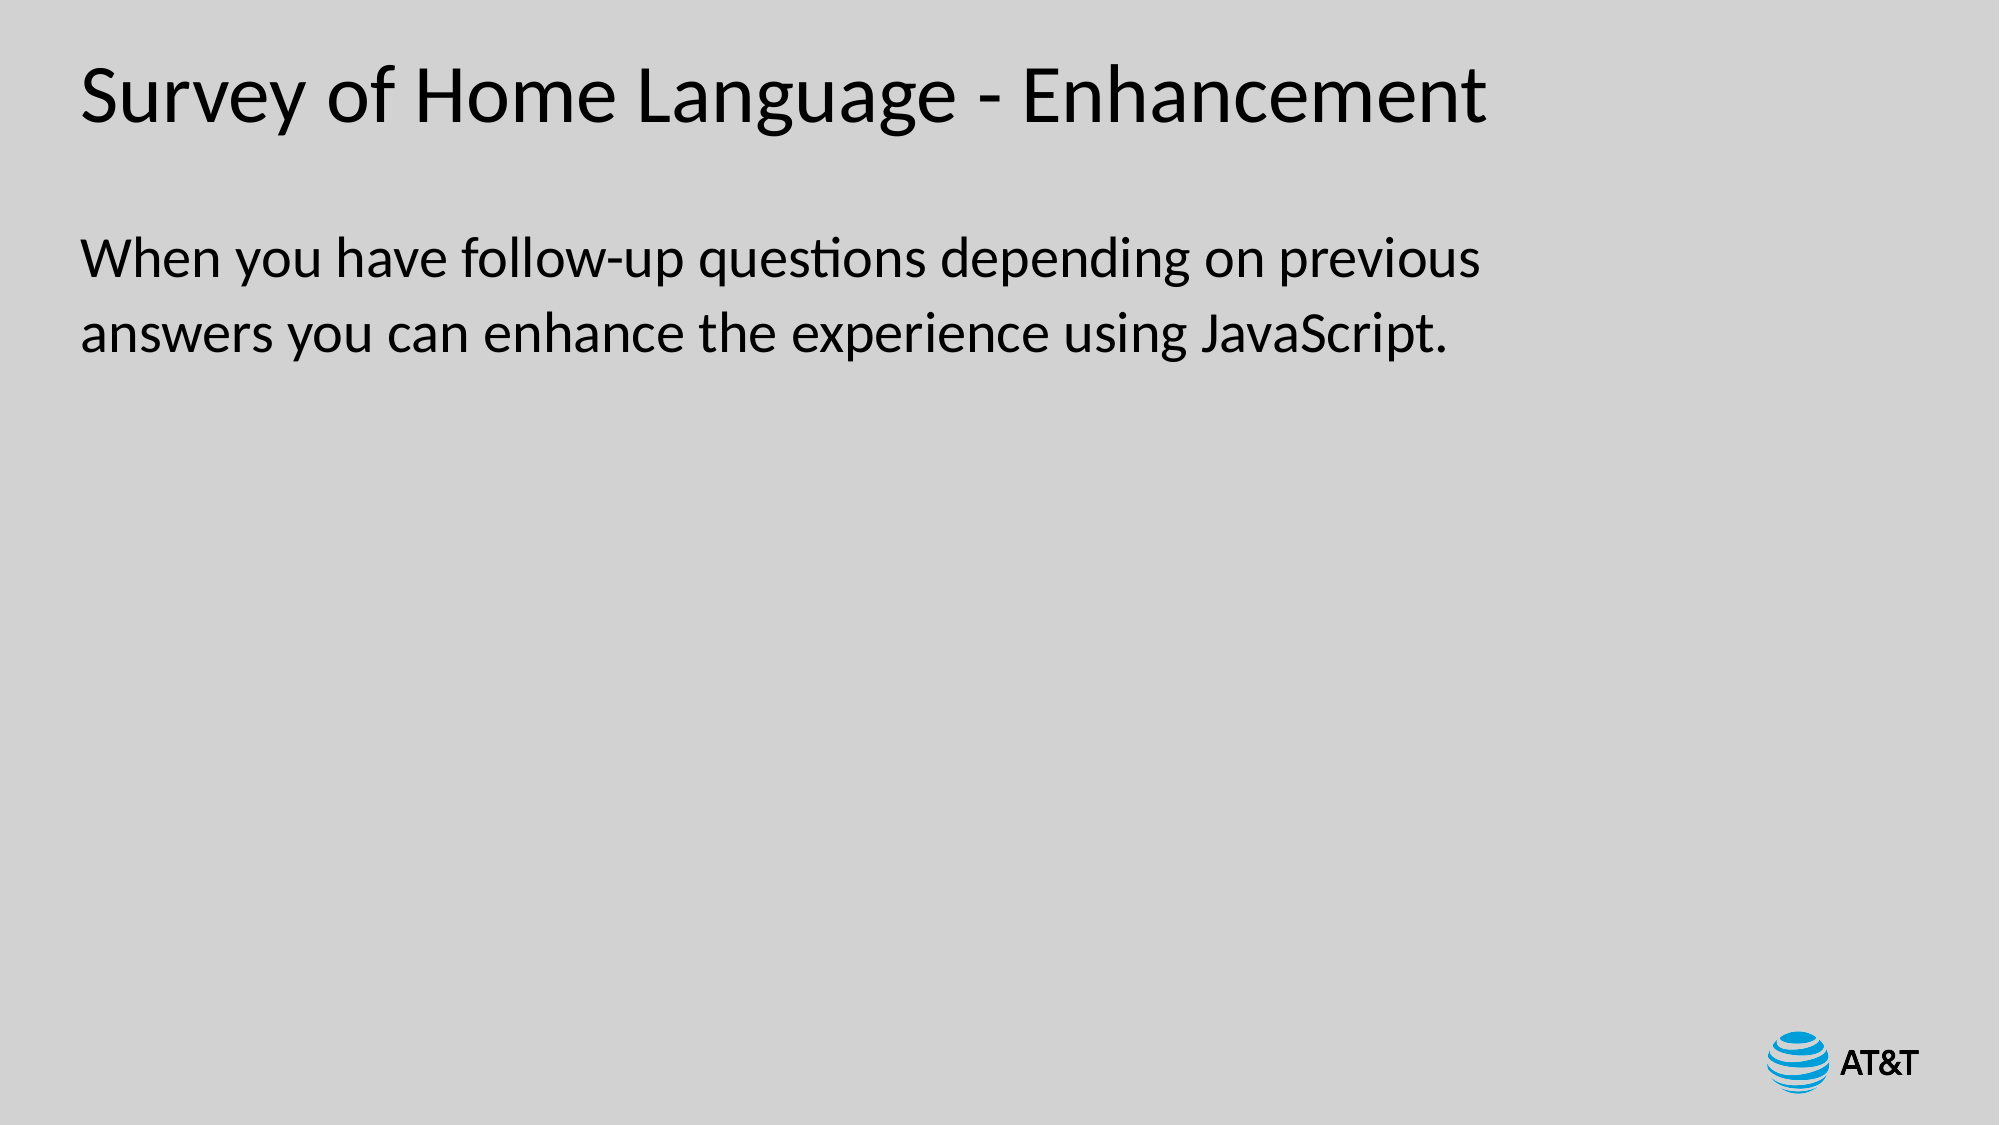

# Survey of Home Language - Enhancement
When you have follow-up questions depending on previous
answers you can enhance the experience using JavaScript.